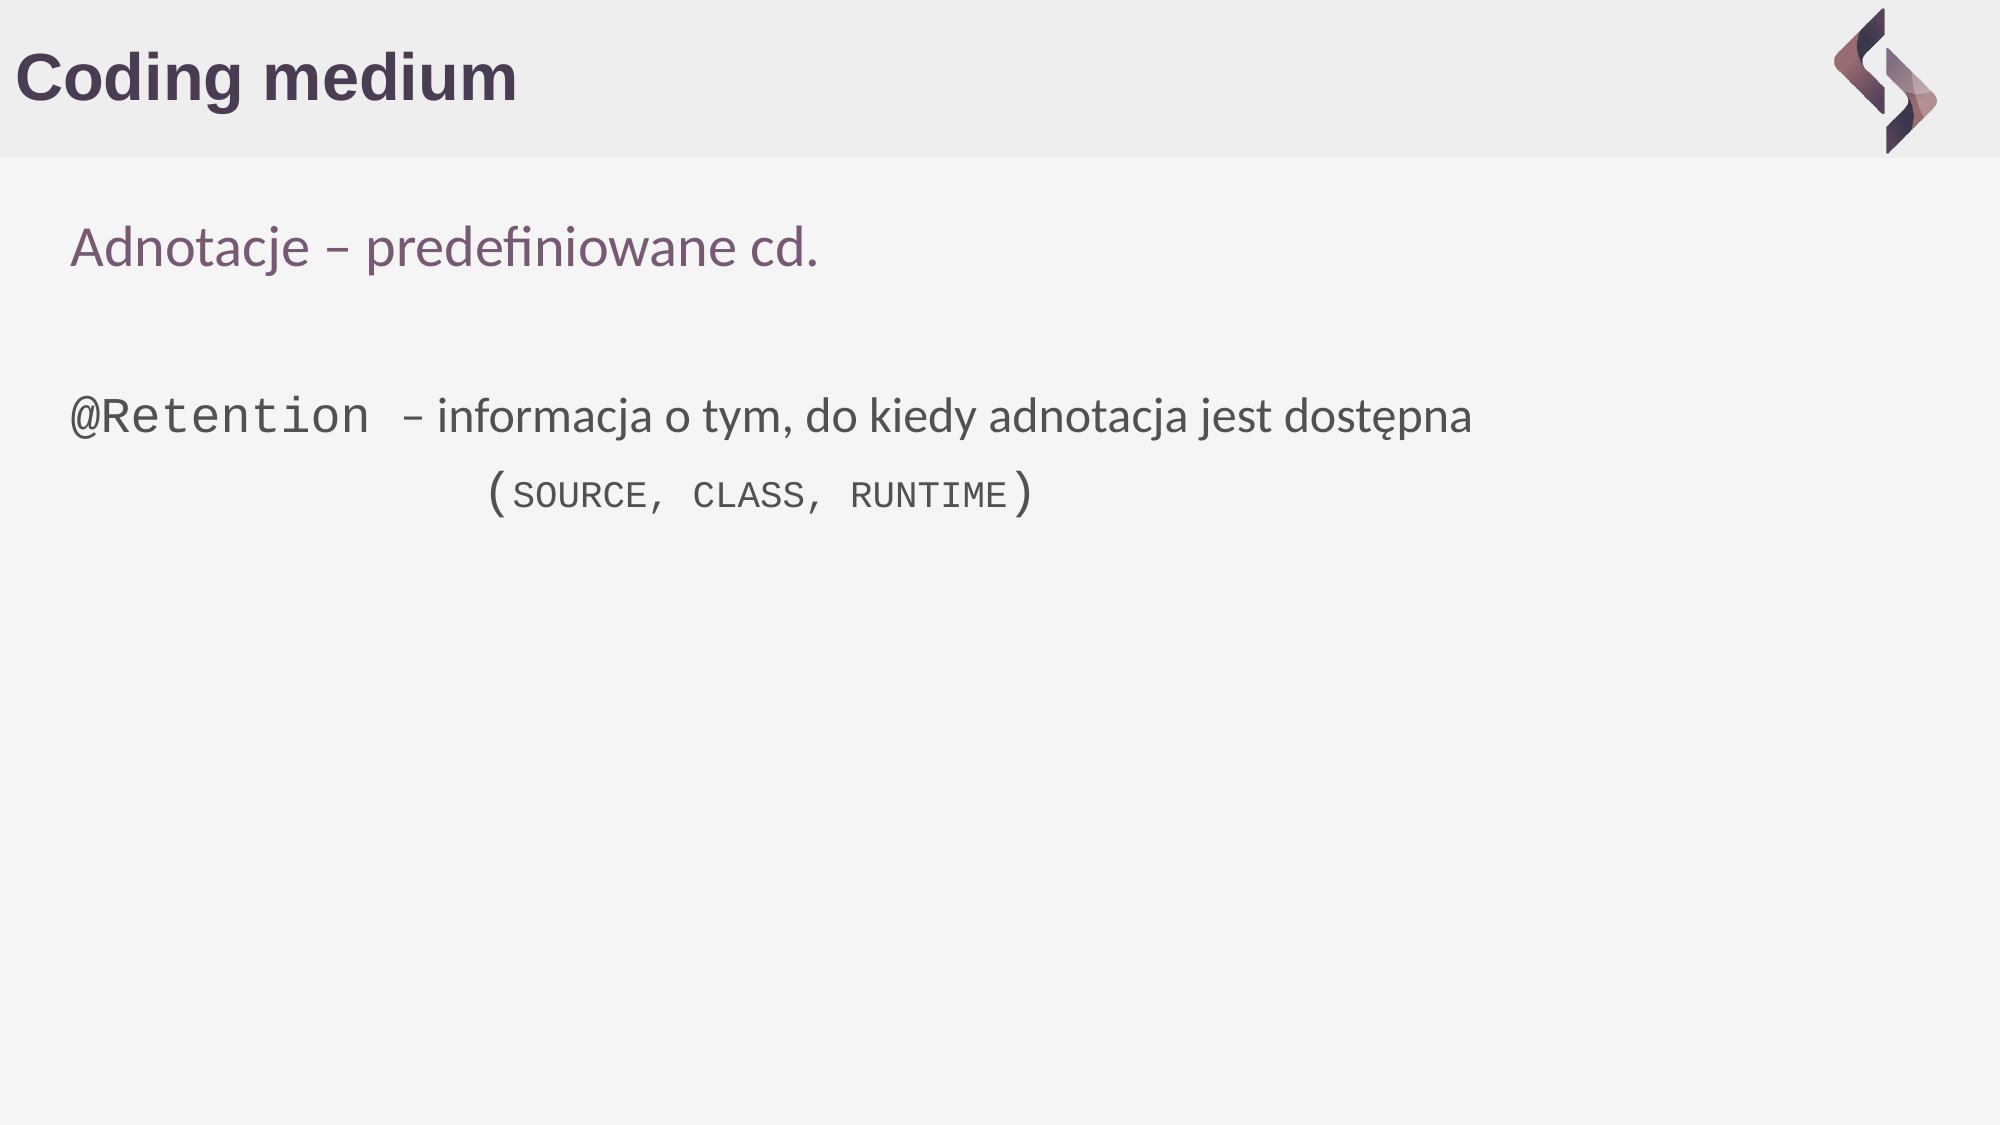

# Coding medium
Adnotacje – predefiniowane cd.
@Retention – informacja o tym, do kiedy adnotacja jest dostępna
	(SOURCE, CLASS, RUNTIME)